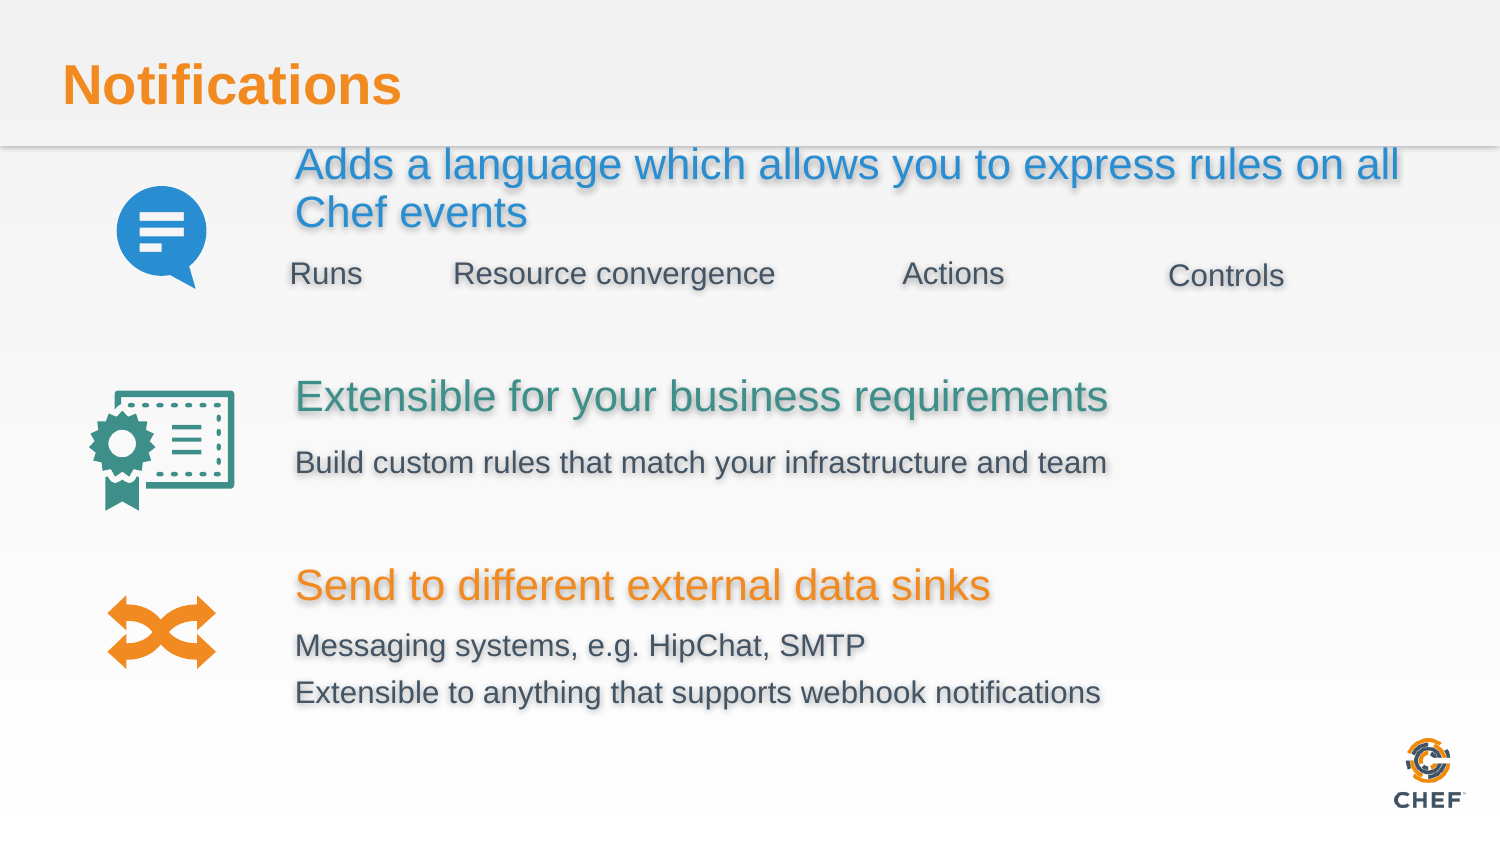

# Notifications
Adds a language which allows you to express rules on all Chef events

Actions
Runs
Resource convergence
Controls
Extensible for your business requirements

Build custom rules that match your infrastructure and team
Send to different external data sinks

Messaging systems, e.g. HipChat, SMTP
Extensible to anything that supports webhook notifications